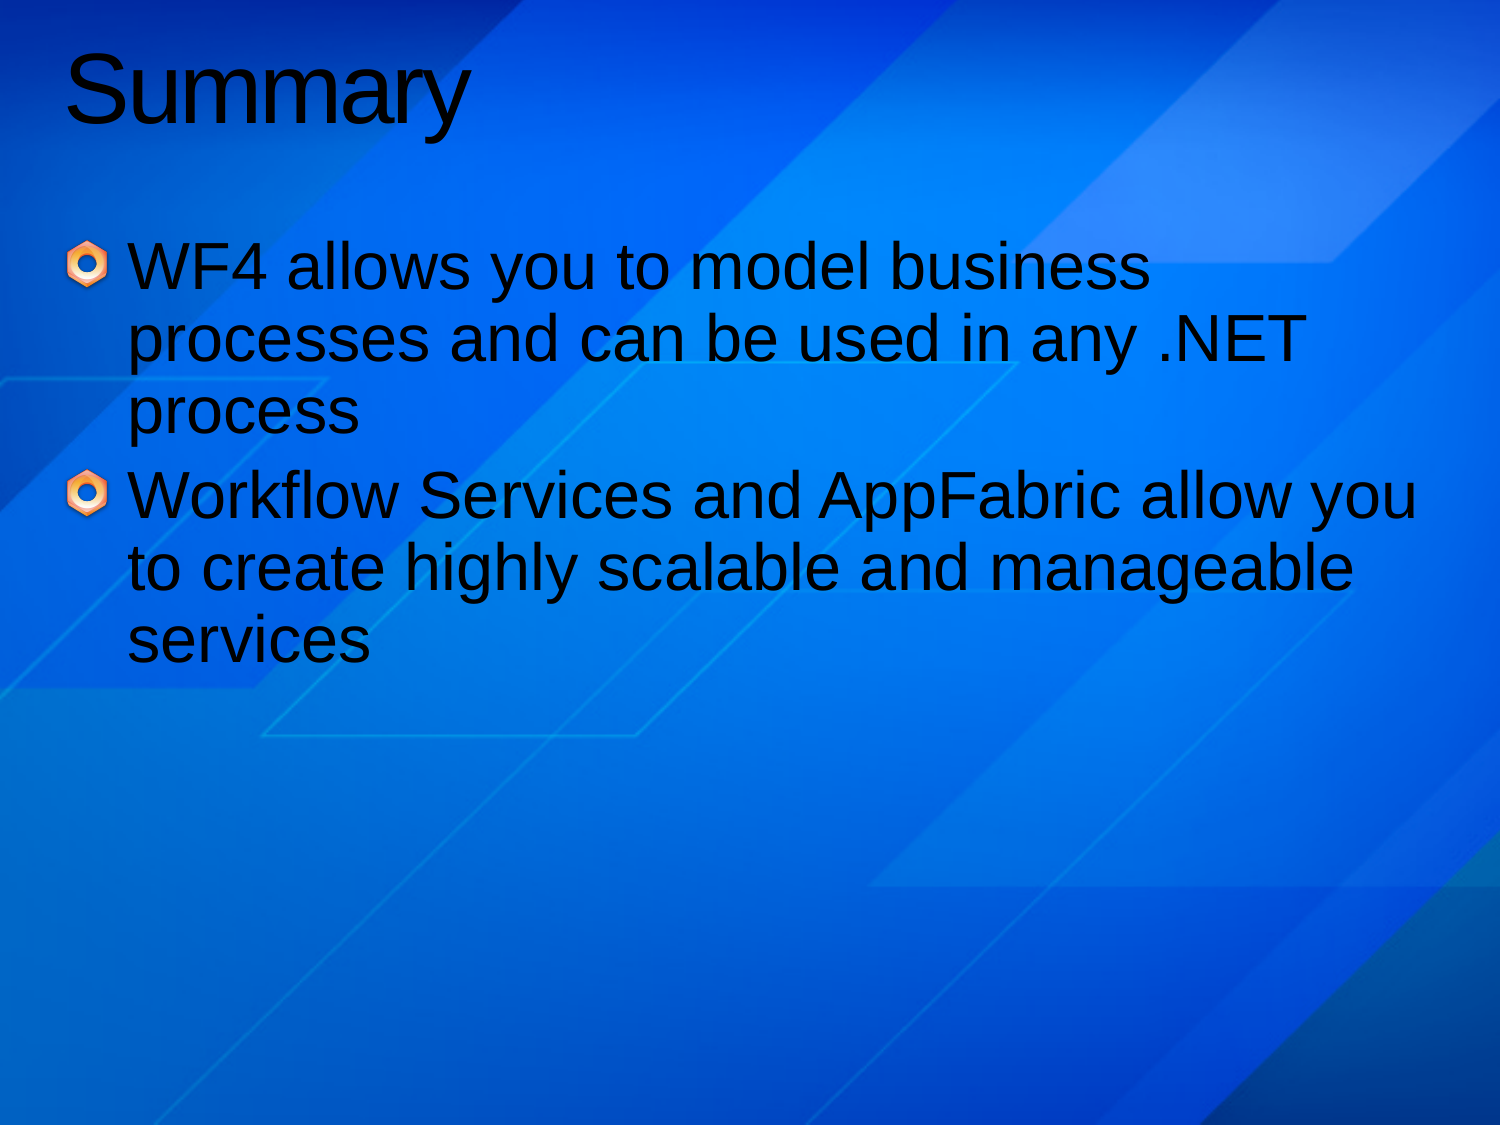

# Summary
WF4 allows you to model business processes and can be used in any .NET process
Workflow Services and AppFabric allow you to create highly scalable and manageable services